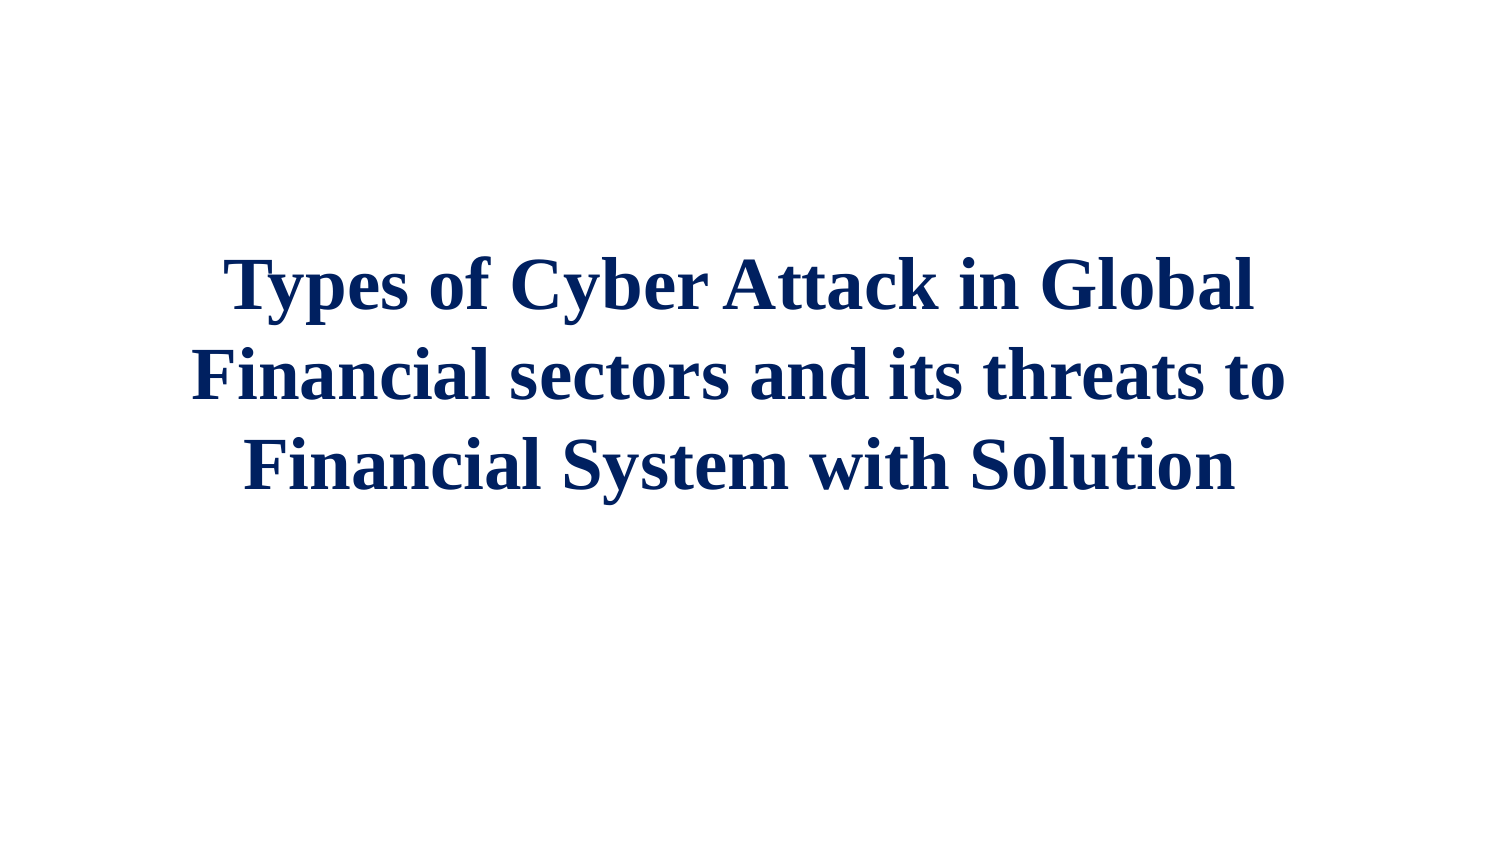

# Types of Cyber Attack in Global Financial sectors and its threats to Financial System with Solution